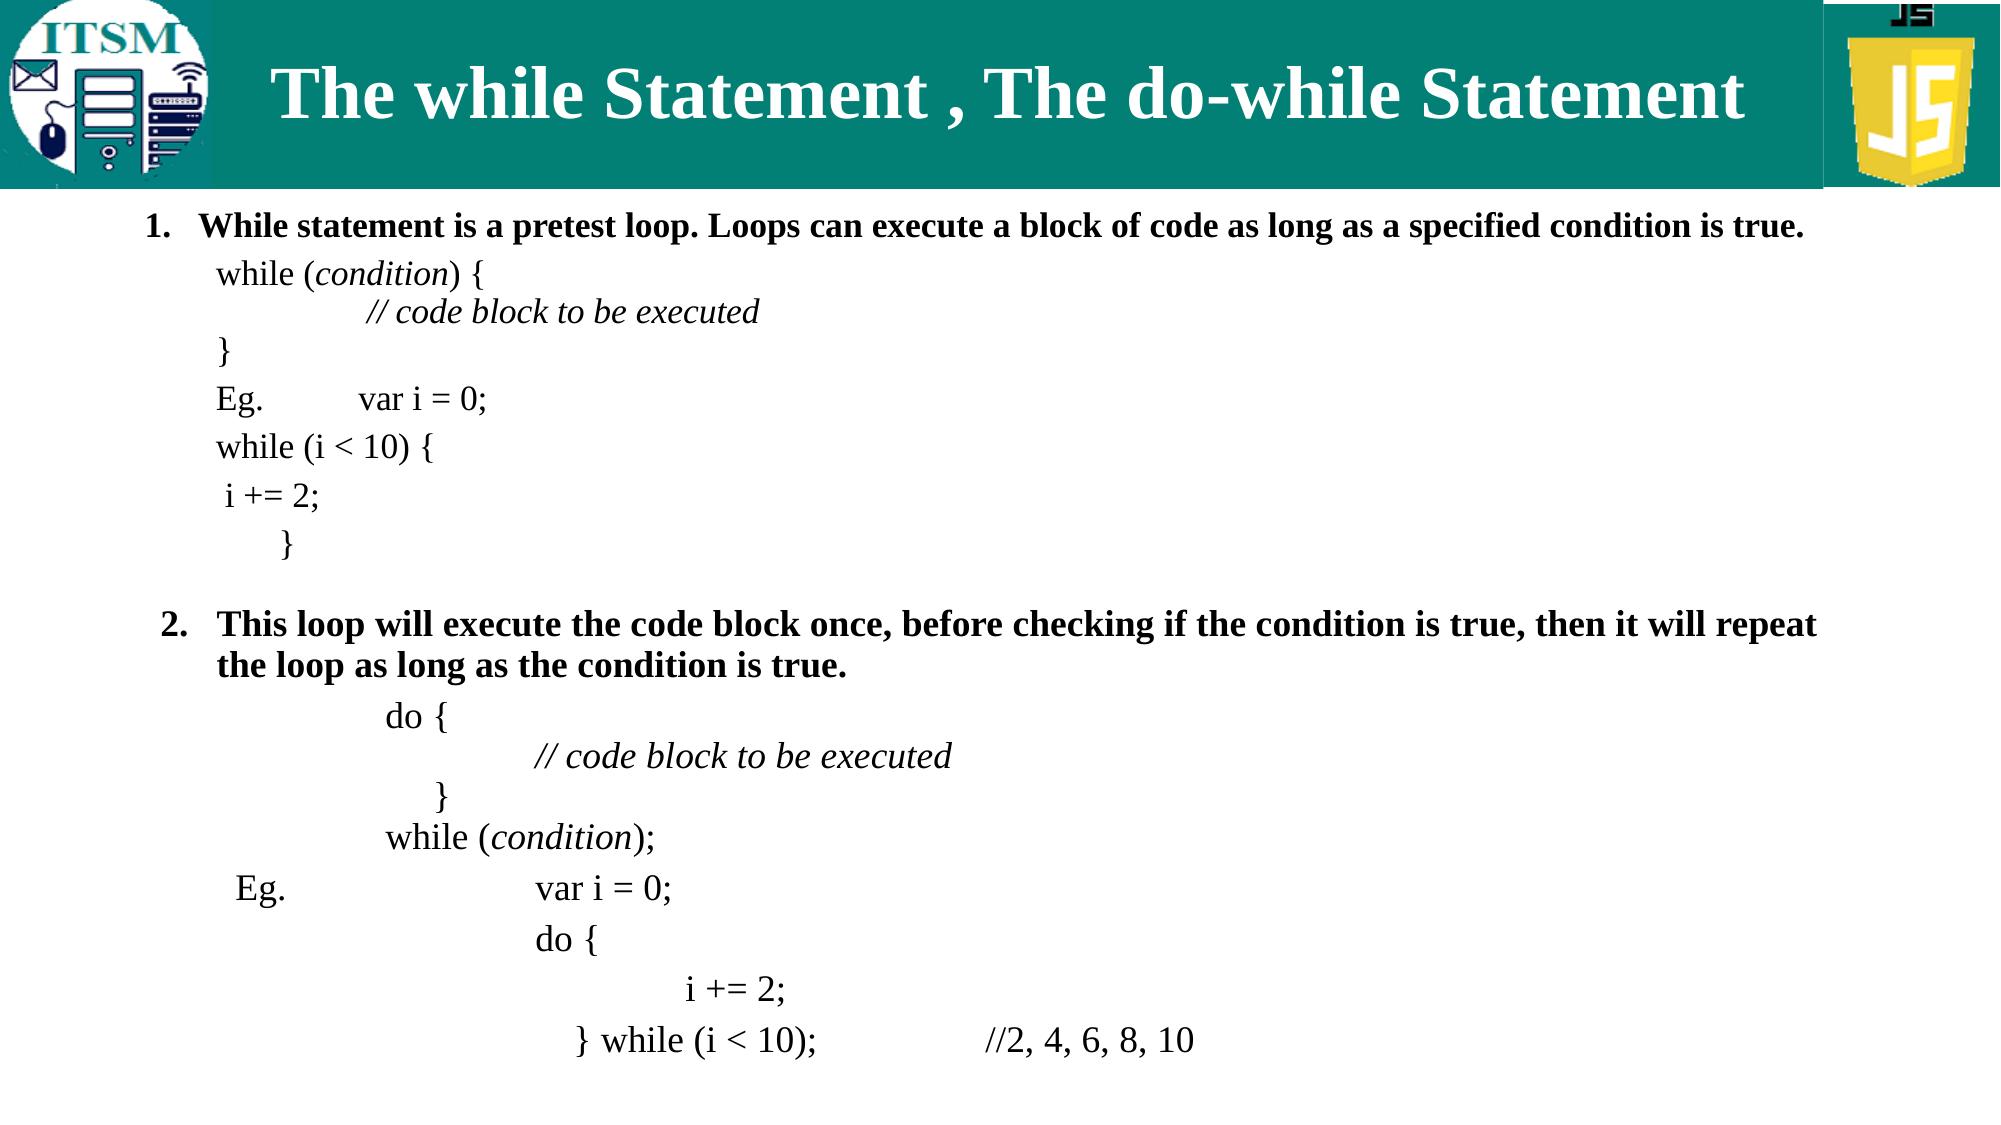

# The while Statement , The do-while Statement
While statement is a pretest loop. Loops can execute a block of code as long as a specified condition is true.
	while (condition) {
 			 // code block to be executed
			}
	Eg. 	var i = 0;
		while (i < 10) {
			 i += 2;
			       }
This loop will execute the code block once, before checking if the condition is true, then it will repeat the loop as long as the condition is true.
 	do {
  		// code block to be executed
	     }
	while (condition);
Eg. 		var i = 0;
		do {
			i += 2;
		    } while (i < 10);		//2, 4, 6, 8, 10